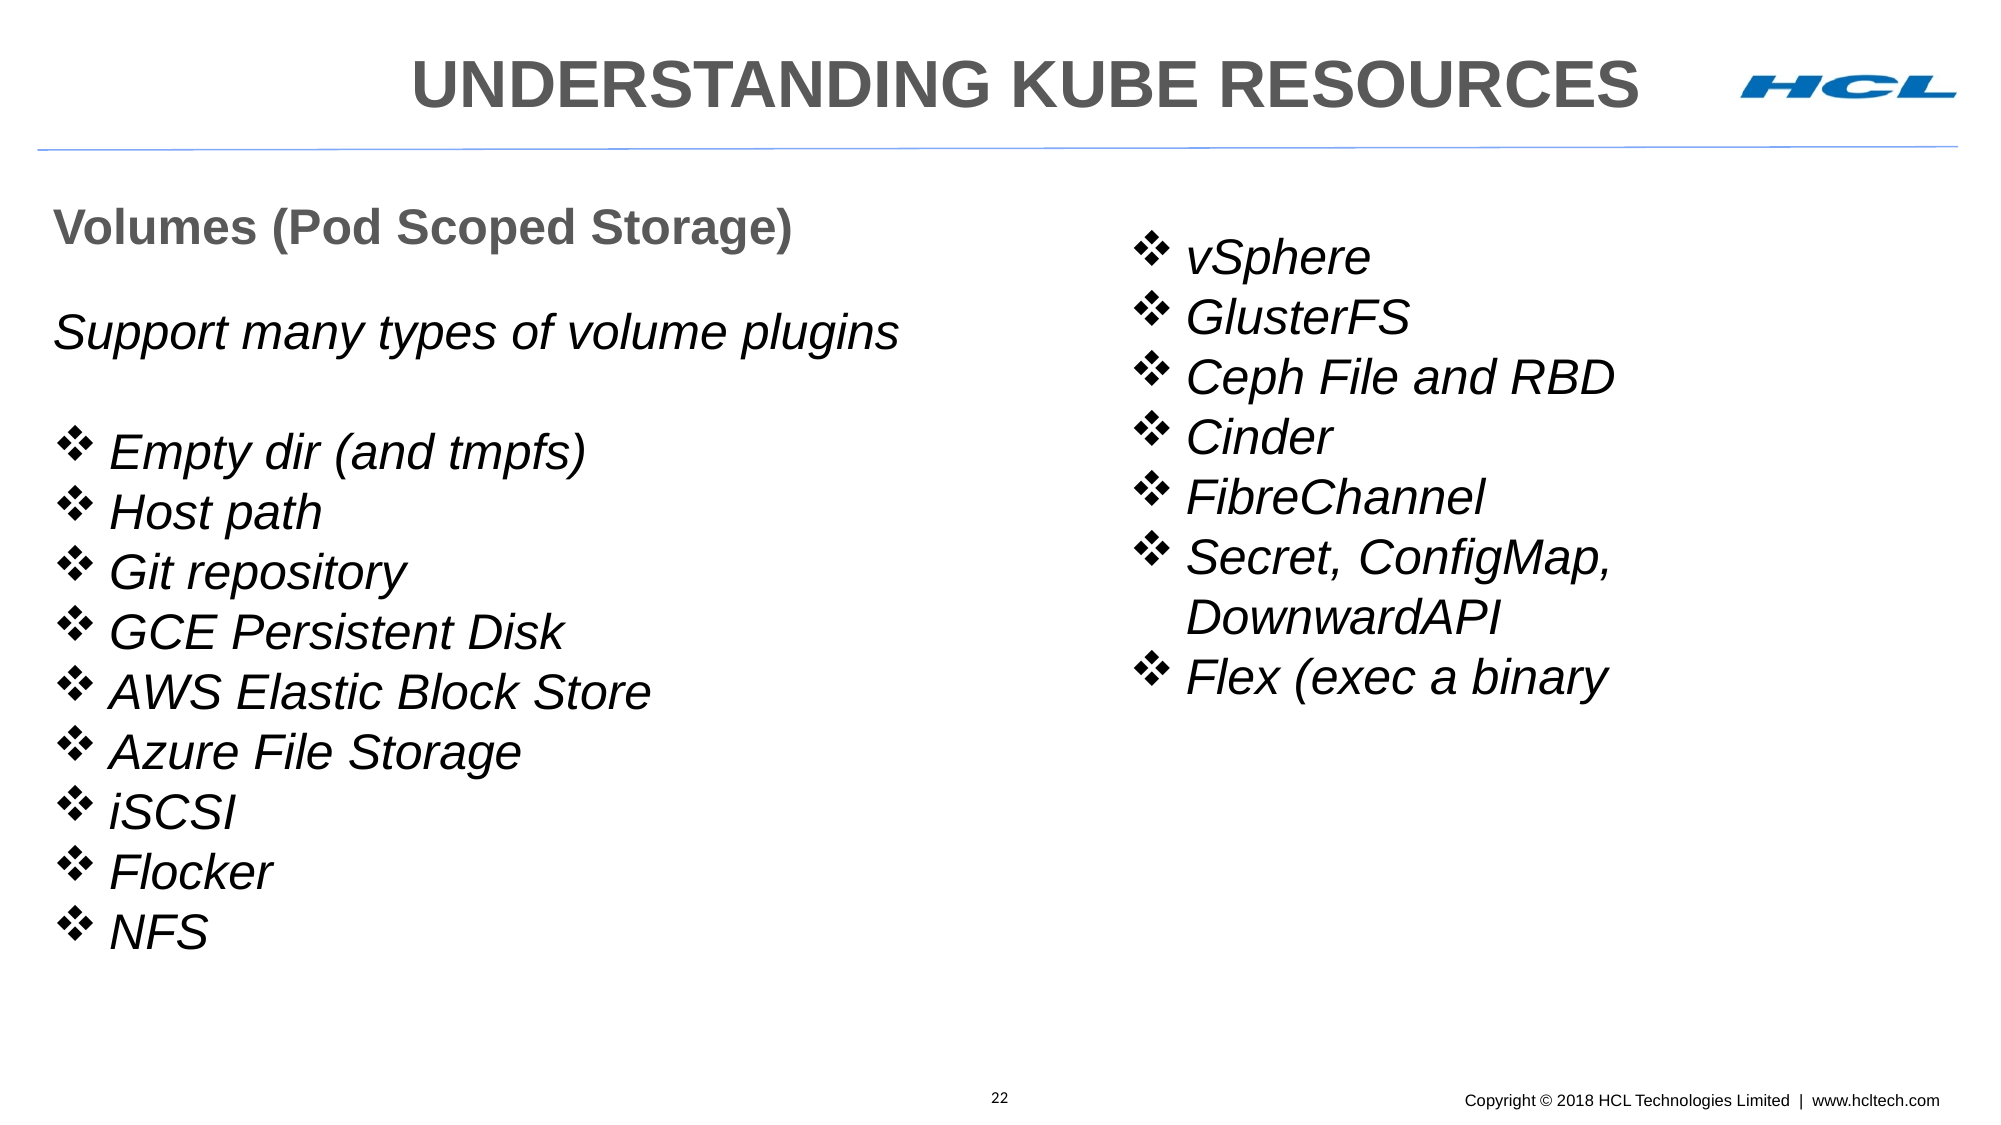

UNDERSTANDING KUBE RESOURCES
Volumes (Pod Scoped Storage)

Support many types of volume plugins

Empty dir (and tmpfs)
Host path
Git repository
GCE Persistent Disk
AWS Elastic Block Store
Azure File Storage
iSCSI
Flocker
NFS

vSphere
GlusterFS
Ceph File and RBD
Cinder
FibreChannel
Secret, ConfigMap, DownwardAPI
Flex (exec a binary